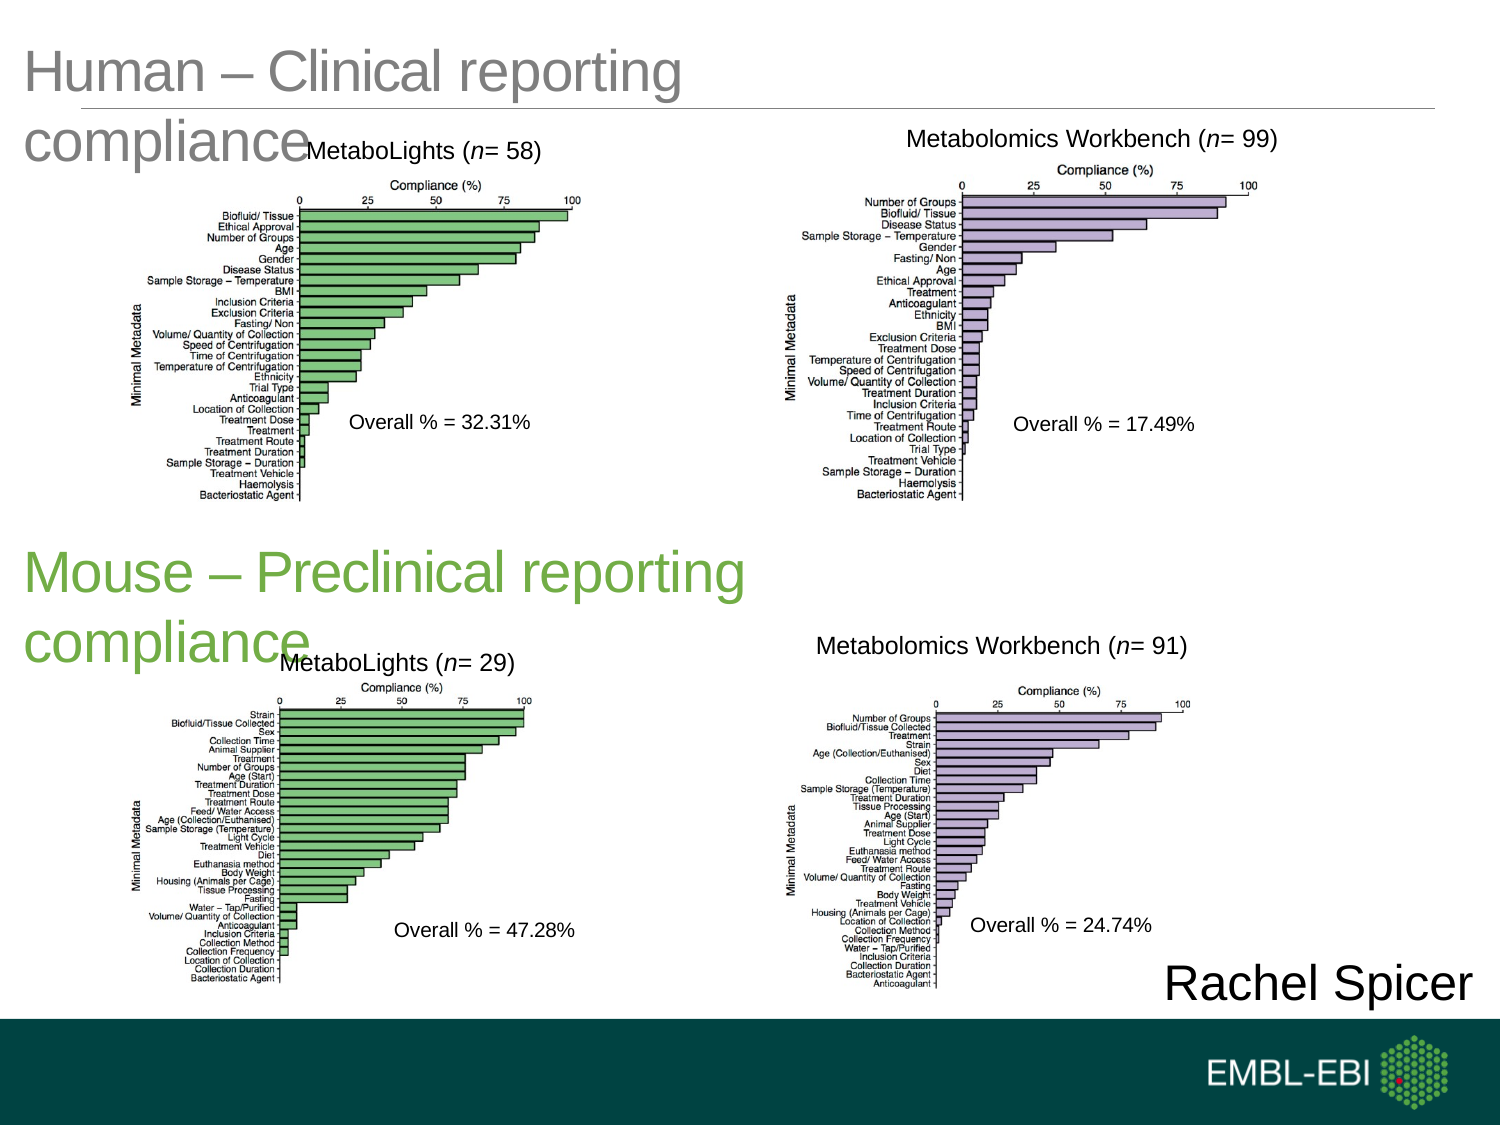

# Human – Clinical reporting compliance
Metabolomics Workbench (n= 99)
MetaboLights (n= 58)

Overall % = 32.31%
Overall % = 17.49%
Mouse – Preclinical reporting compliance
Metabolomics Workbench (n= 91)
MetaboLights (n= 29)

Overall % = 24.74%
Overall % = 47.28%
Rachel Spicer